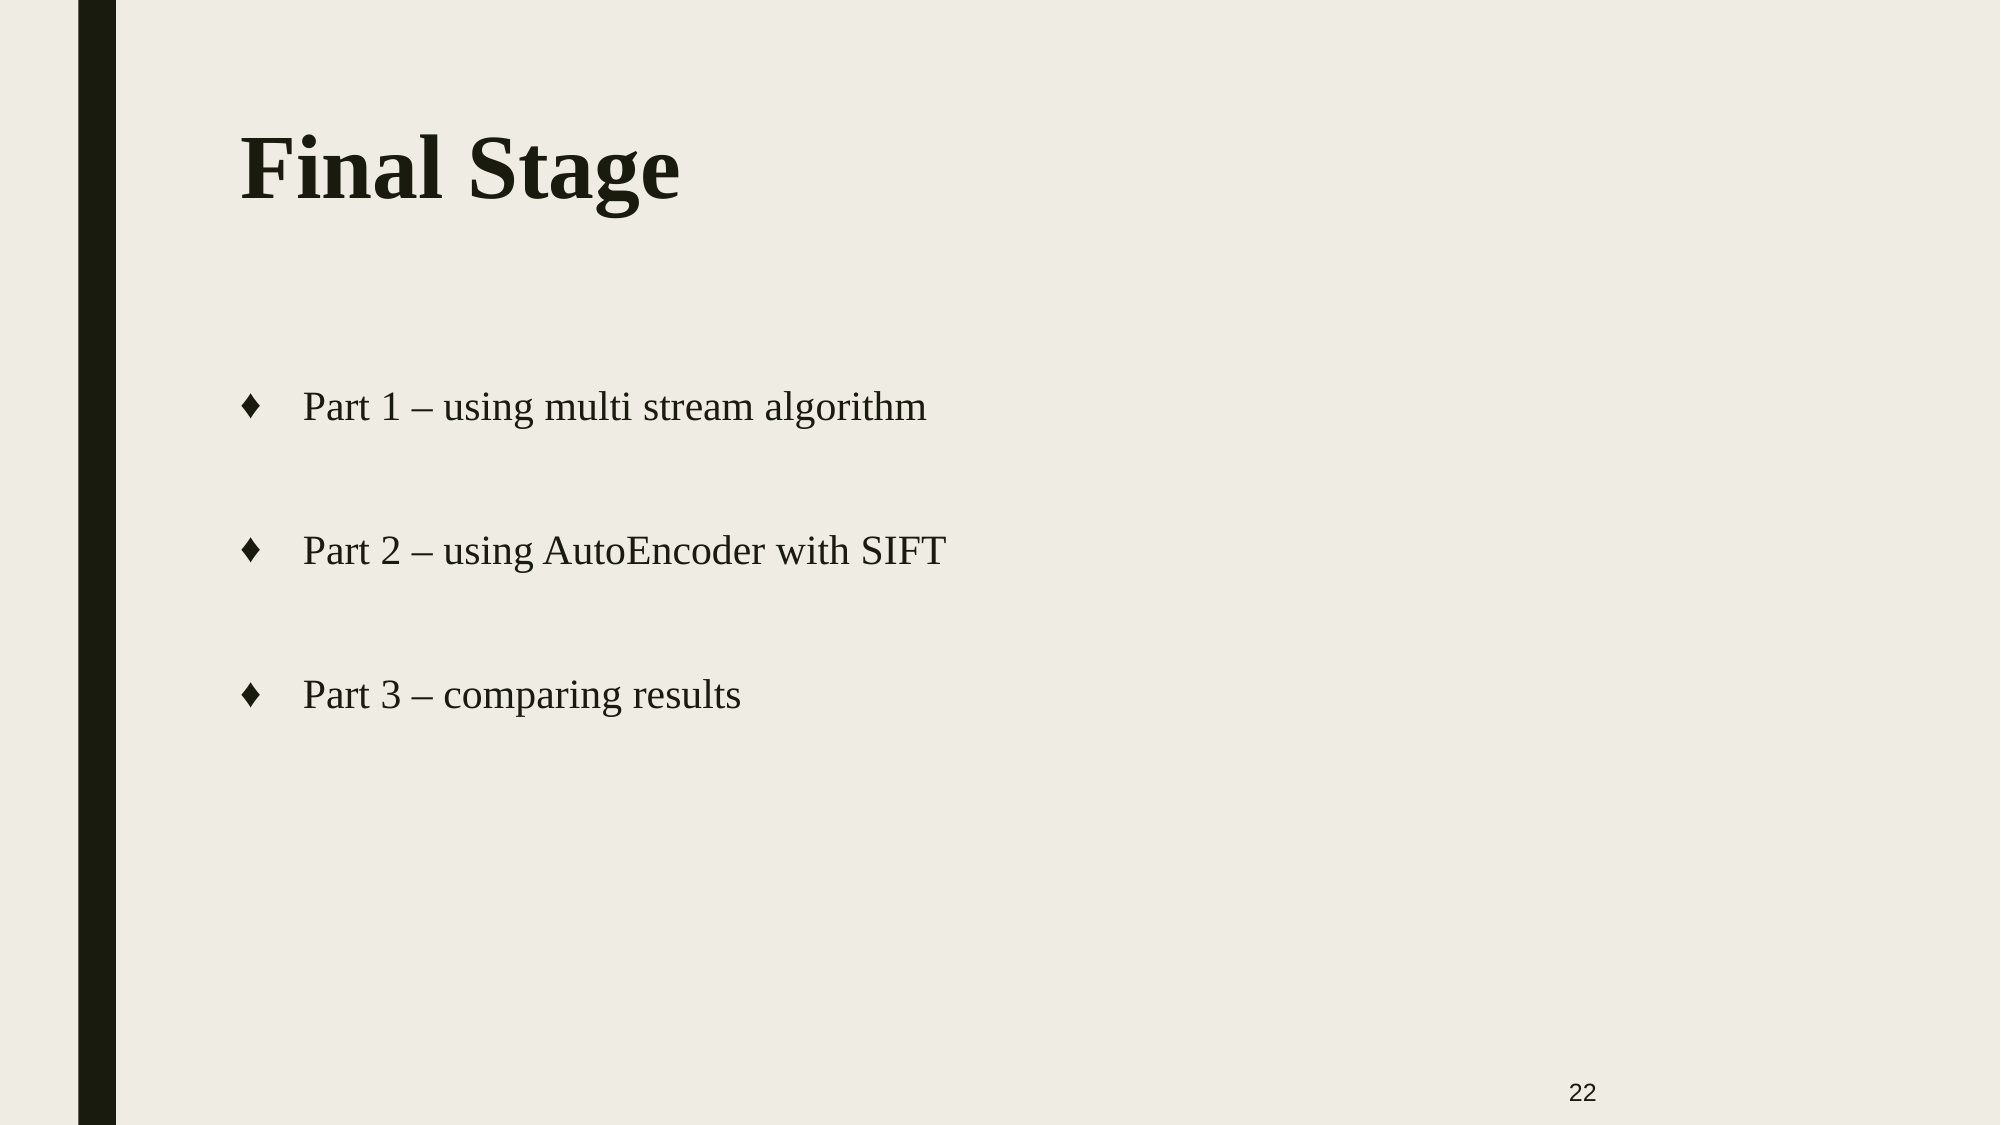

# Final Stage
Part 1 – using multi stream algorithm

Part 2 – using AutoEncoder with SIFT

Part 3 – comparing results
22